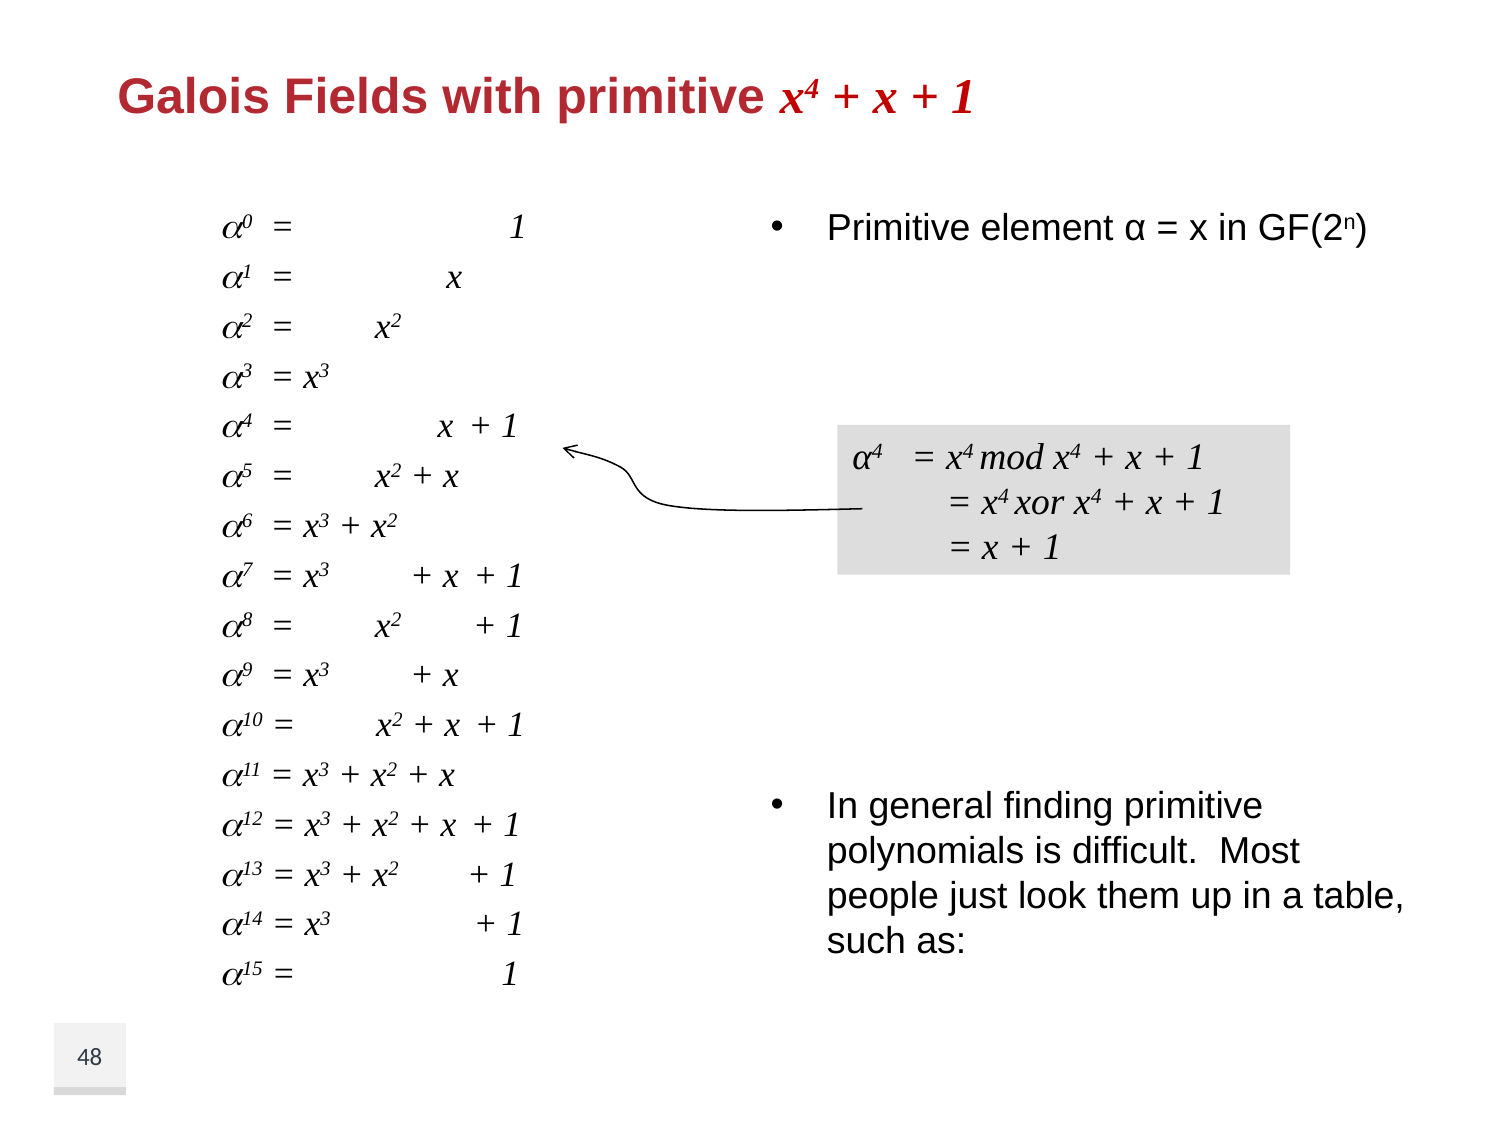

# Galois Fields with primitive x4 + x + 1
α0  =                        1
α1  =                 x
α2  =         x2
α3  = x3
α4  =                x  + 1
α5  =         x2 + x
α6  = x3 + x2
α7  = x3         + x  + 1
α8  =         x2        + 1
α9  = x3         + x
α10 =         x2 + x  + 1
α11 = x3 + x2 + x
α12 = x3 + x2 + x  + 1
α13 = x3 + x2        + 1
α14 = x3                + 1
α15 =                       1
Primitive element α = x in GF(2n)

In general finding primitive polynomials is difficult.  Most people just look them up in a table, such as:
α4   = x4 mod x4 + x + 1
         = x4 xor x4 + x + 1
          = x + 1